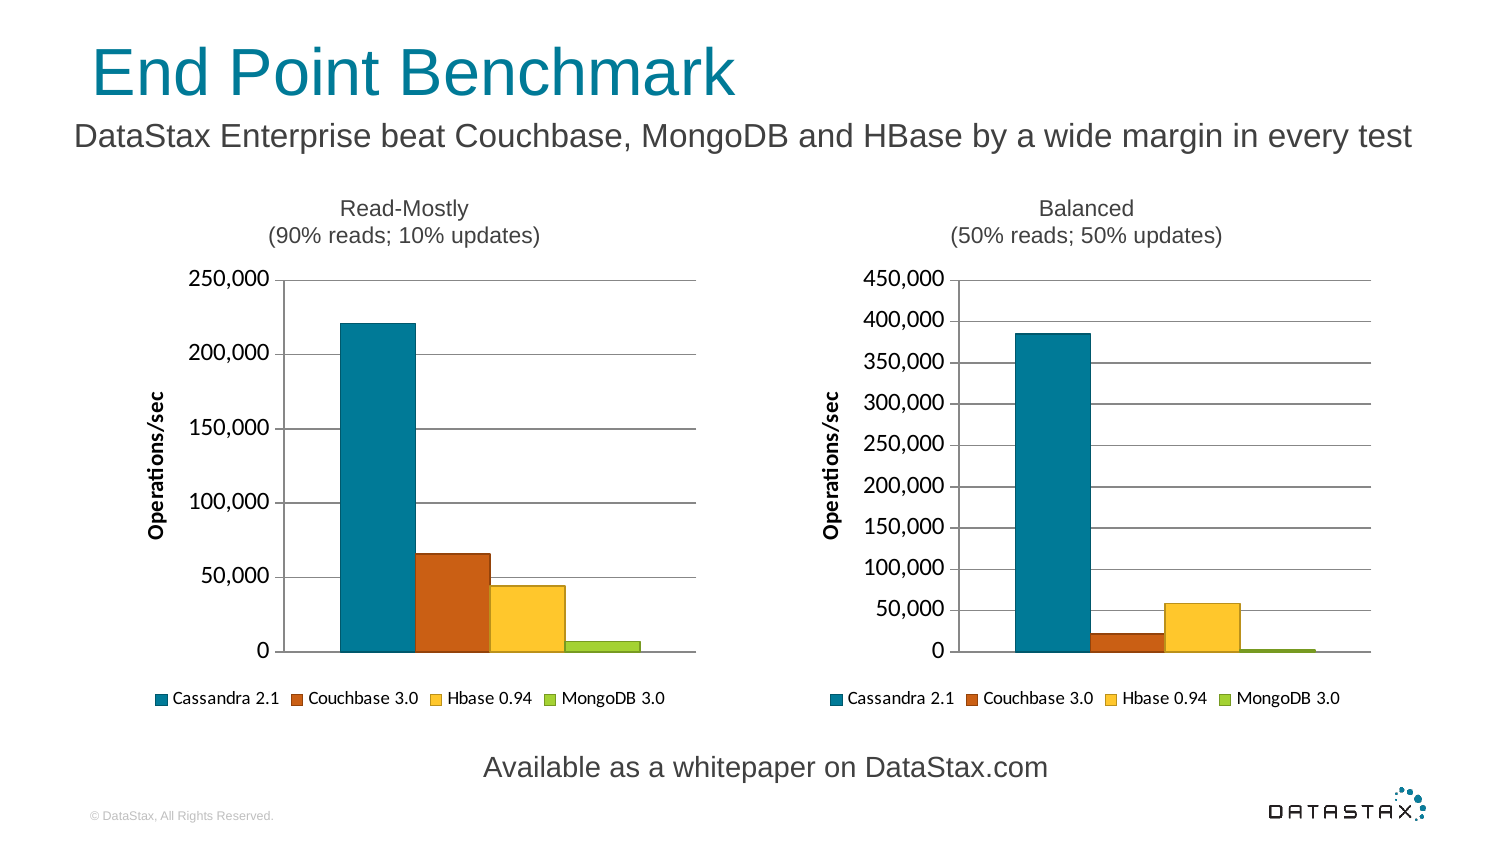

# End Point Benchmark
DataStax Enterprise beat Couchbase, MongoDB and HBase by a wide margin in every test
Read-Mostly
(90% reads; 10% updates)
Balanced
(50% reads; 50% updates)

### Chart

| Category | Cassandra 2.1 | Couchbase 3.0 | Hbase 0.94 | MongoDB 3.0 |
|---|---|---|---|---|
| Category 1 | 221073.0 | 65978.0 | 44205.0 | 6983.0 |

### Chart

| Category | Cassandra 2.1 | Couchbase 3.0 | Hbase 0.94 | MongoDB 3.0 |
|---|---|---|---|---|
| Category 1 | 384682.0 | 21375.0 | 58463.0 | 2335.0 |
Available as a whitepaper on DataStax.com
© DataStax, All Rights Reserved.